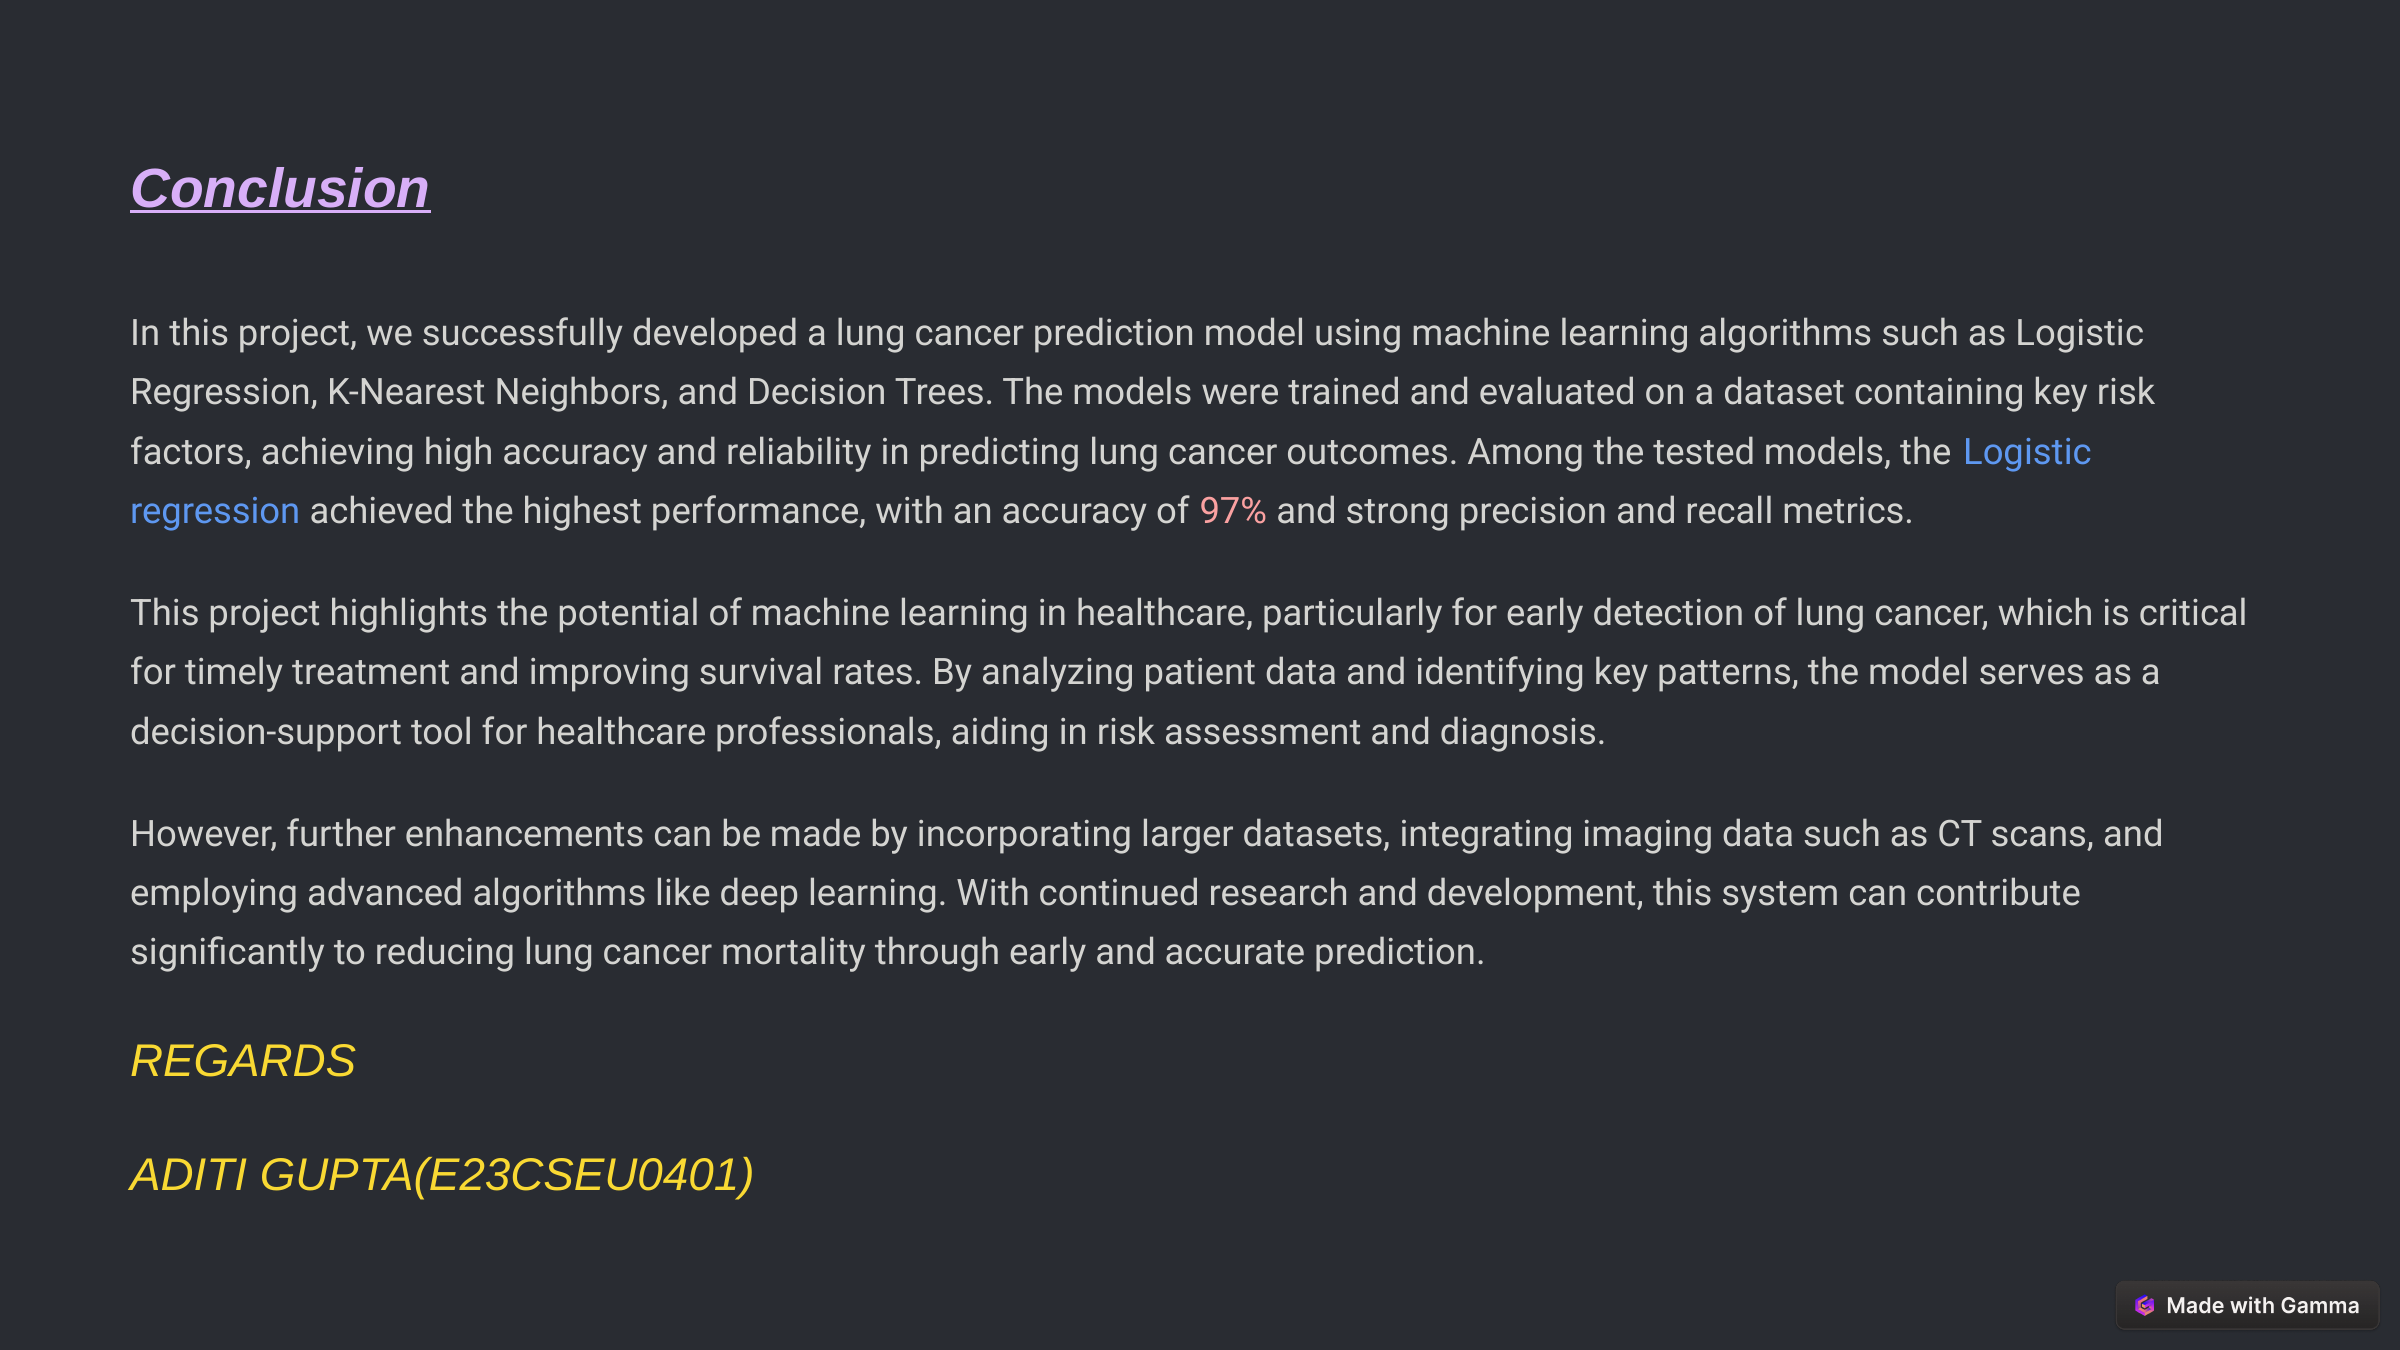

Conclusion
In this project, we successfully developed a lung cancer prediction model using machine learning algorithms such as Logistic Regression, K-Nearest Neighbors, and Decision Trees. The models were trained and evaluated on a dataset containing key risk factors, achieving high accuracy and reliability in predicting lung cancer outcomes. Among the tested models, the Logistic regression achieved the highest performance, with an accuracy of 97% and strong precision and recall metrics.
This project highlights the potential of machine learning in healthcare, particularly for early detection of lung cancer, which is critical for timely treatment and improving survival rates. By analyzing patient data and identifying key patterns, the model serves as a decision-support tool for healthcare professionals, aiding in risk assessment and diagnosis.
However, further enhancements can be made by incorporating larger datasets, integrating imaging data such as CT scans, and employing advanced algorithms like deep learning. With continued research and development, this system can contribute significantly to reducing lung cancer mortality through early and accurate prediction.
REGARDS
ADITI GUPTA(E23CSEU0401)